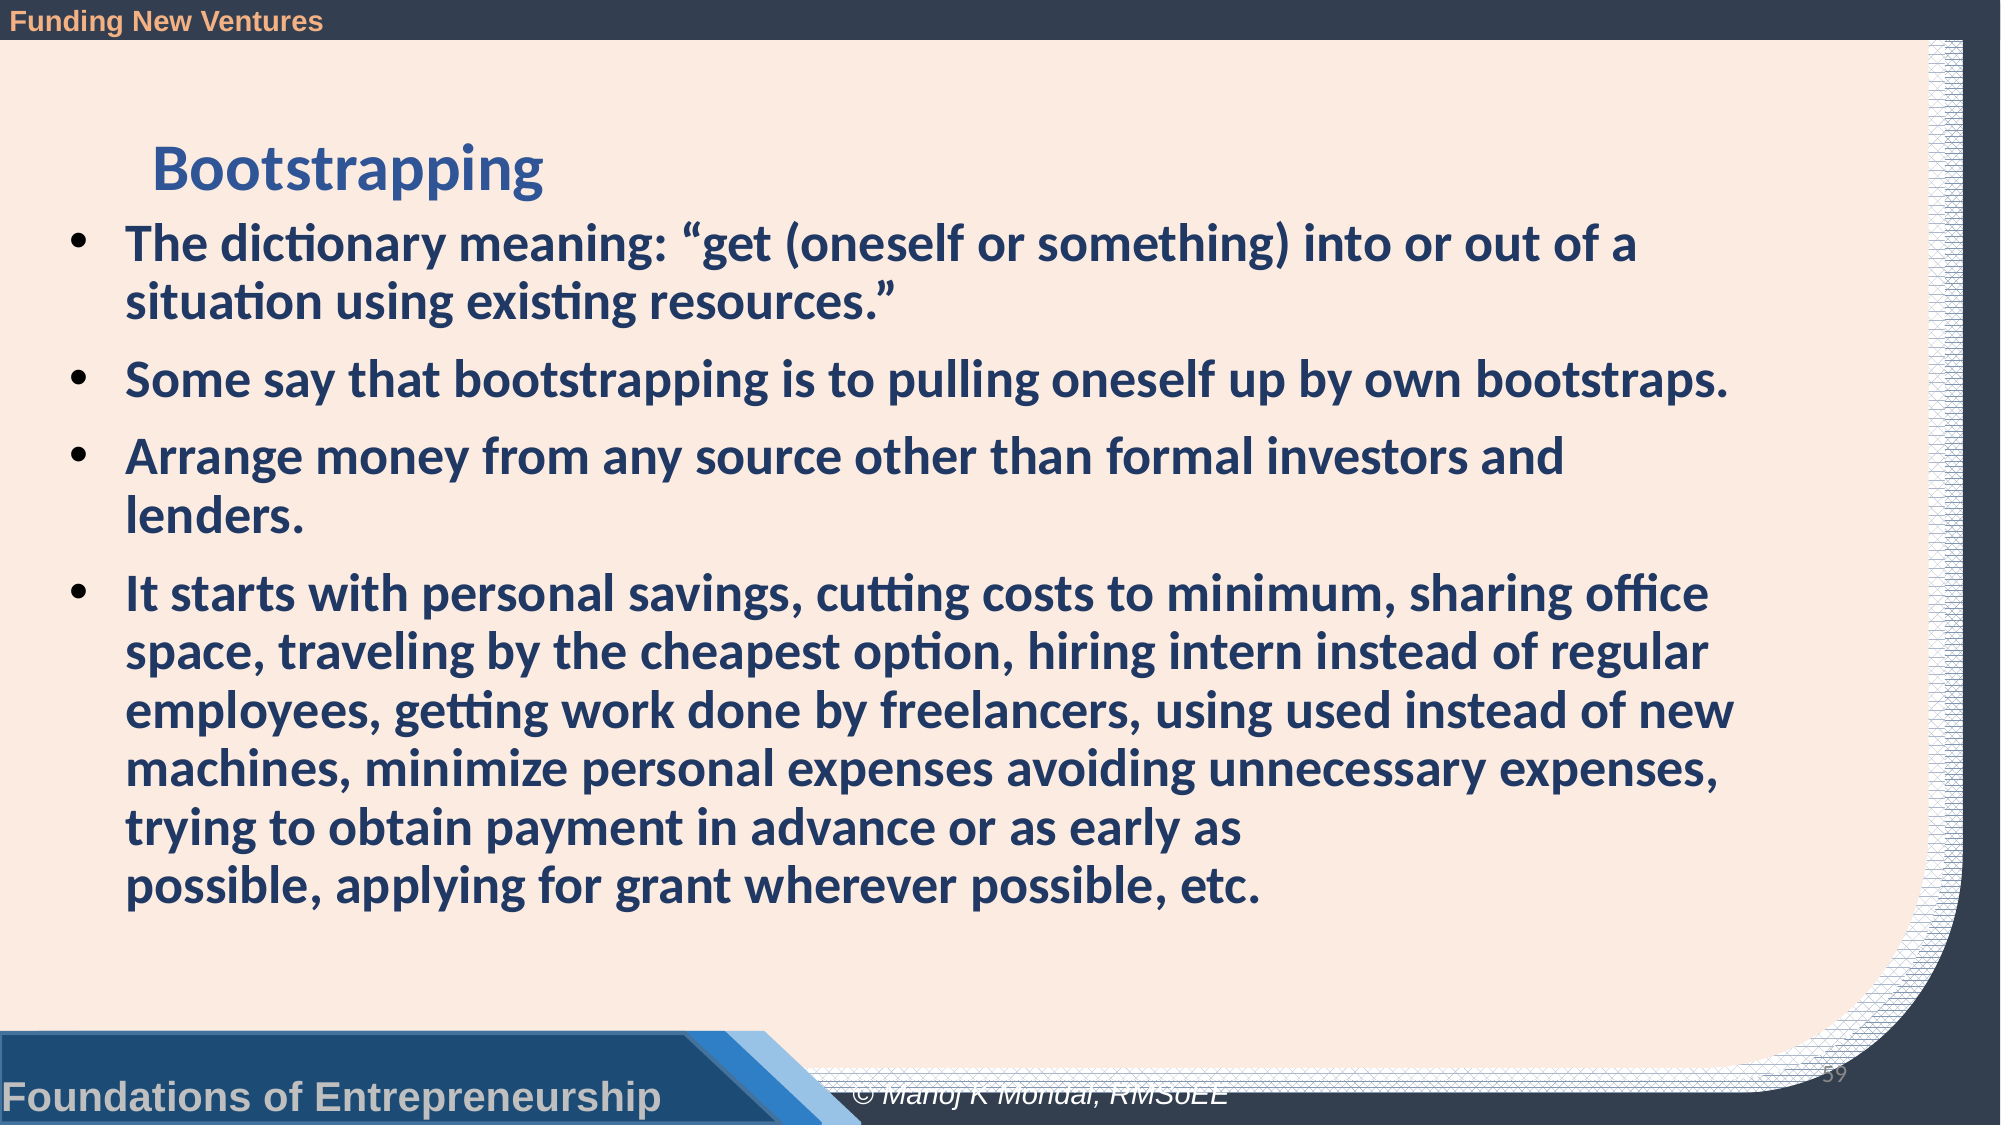

# Bootstrapping
The dictionary meaning: “get (oneself or something) into or out of a situation using existing resources.”
Some say that bootstrapping is to pulling oneself up by own bootstraps.
Arrange money from any source other than formal investors and lenders.
It starts with personal savings, cutting costs to minimum, sharing office space, traveling by the cheapest option, hiring intern instead of regular employees, getting work done by freelancers, using used instead of new machines, minimize personal expenses avoiding unnecessary expenses, trying to obtain payment in advance or as early as
possible, applying for grant wherever possible, etc.

59